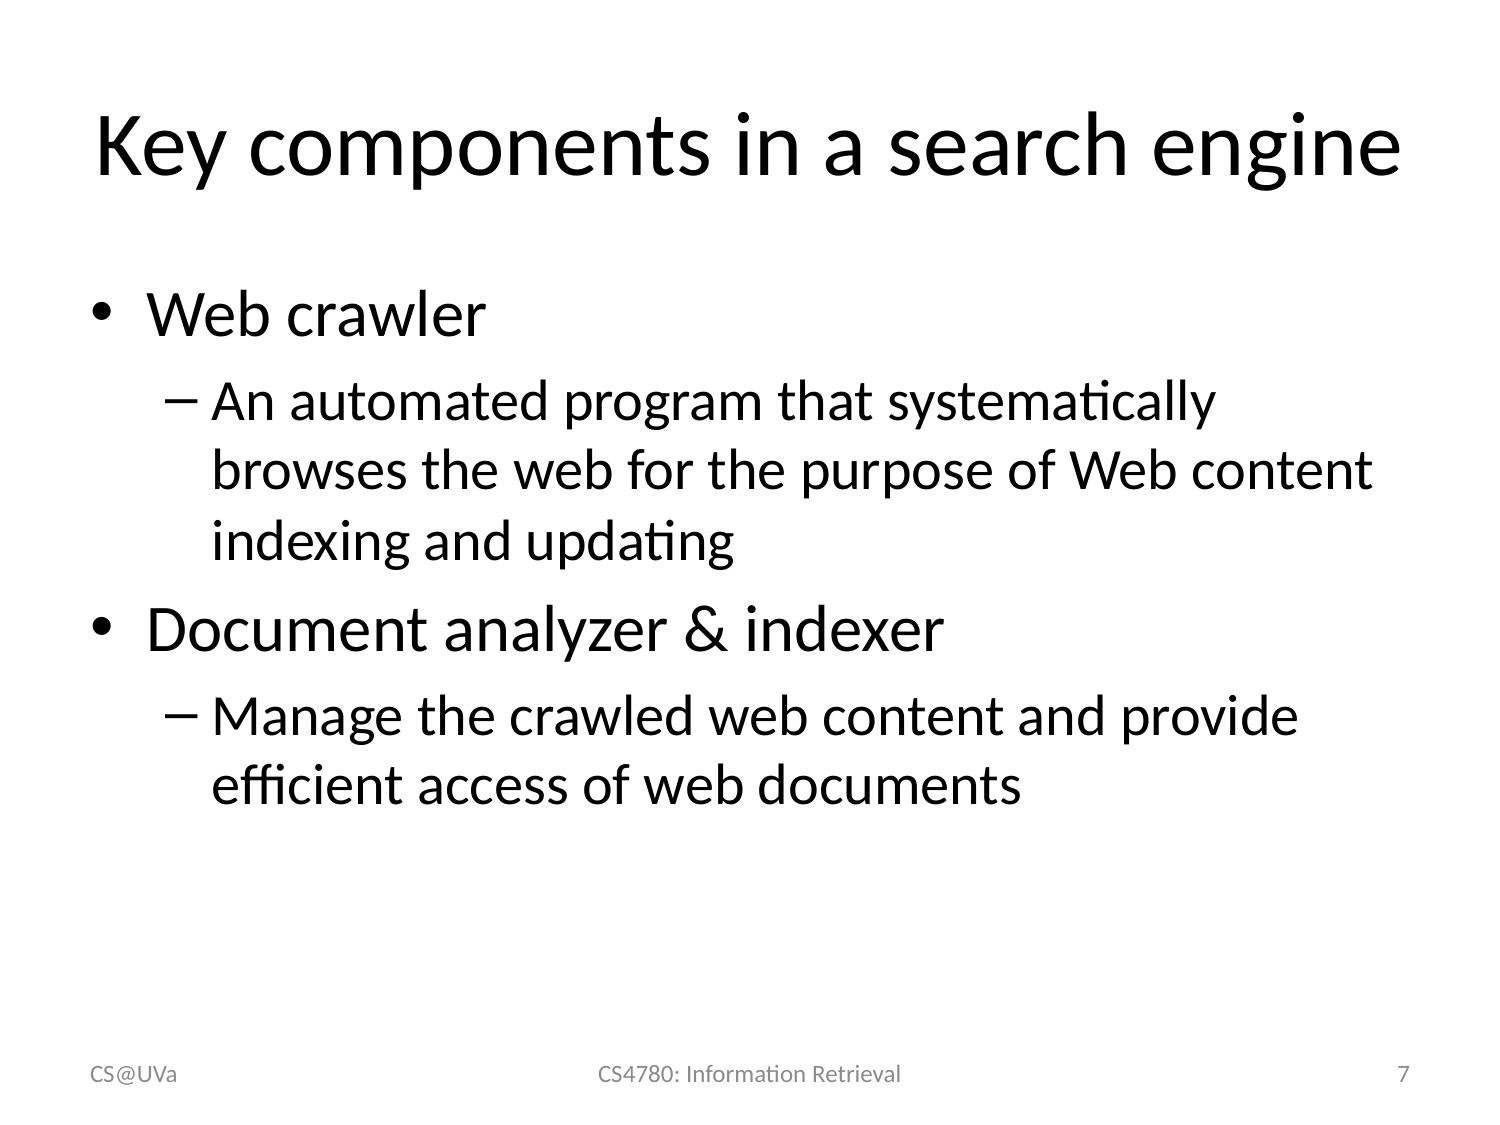

# Key components in a search engine
Web crawler
An automated program that systematically browses the web for the purpose of Web content indexing and updating
Document analyzer & indexer
Manage the crawled web content and provide efficient access of web documents
CS@UVa
CS4780: Information Retrieval
7